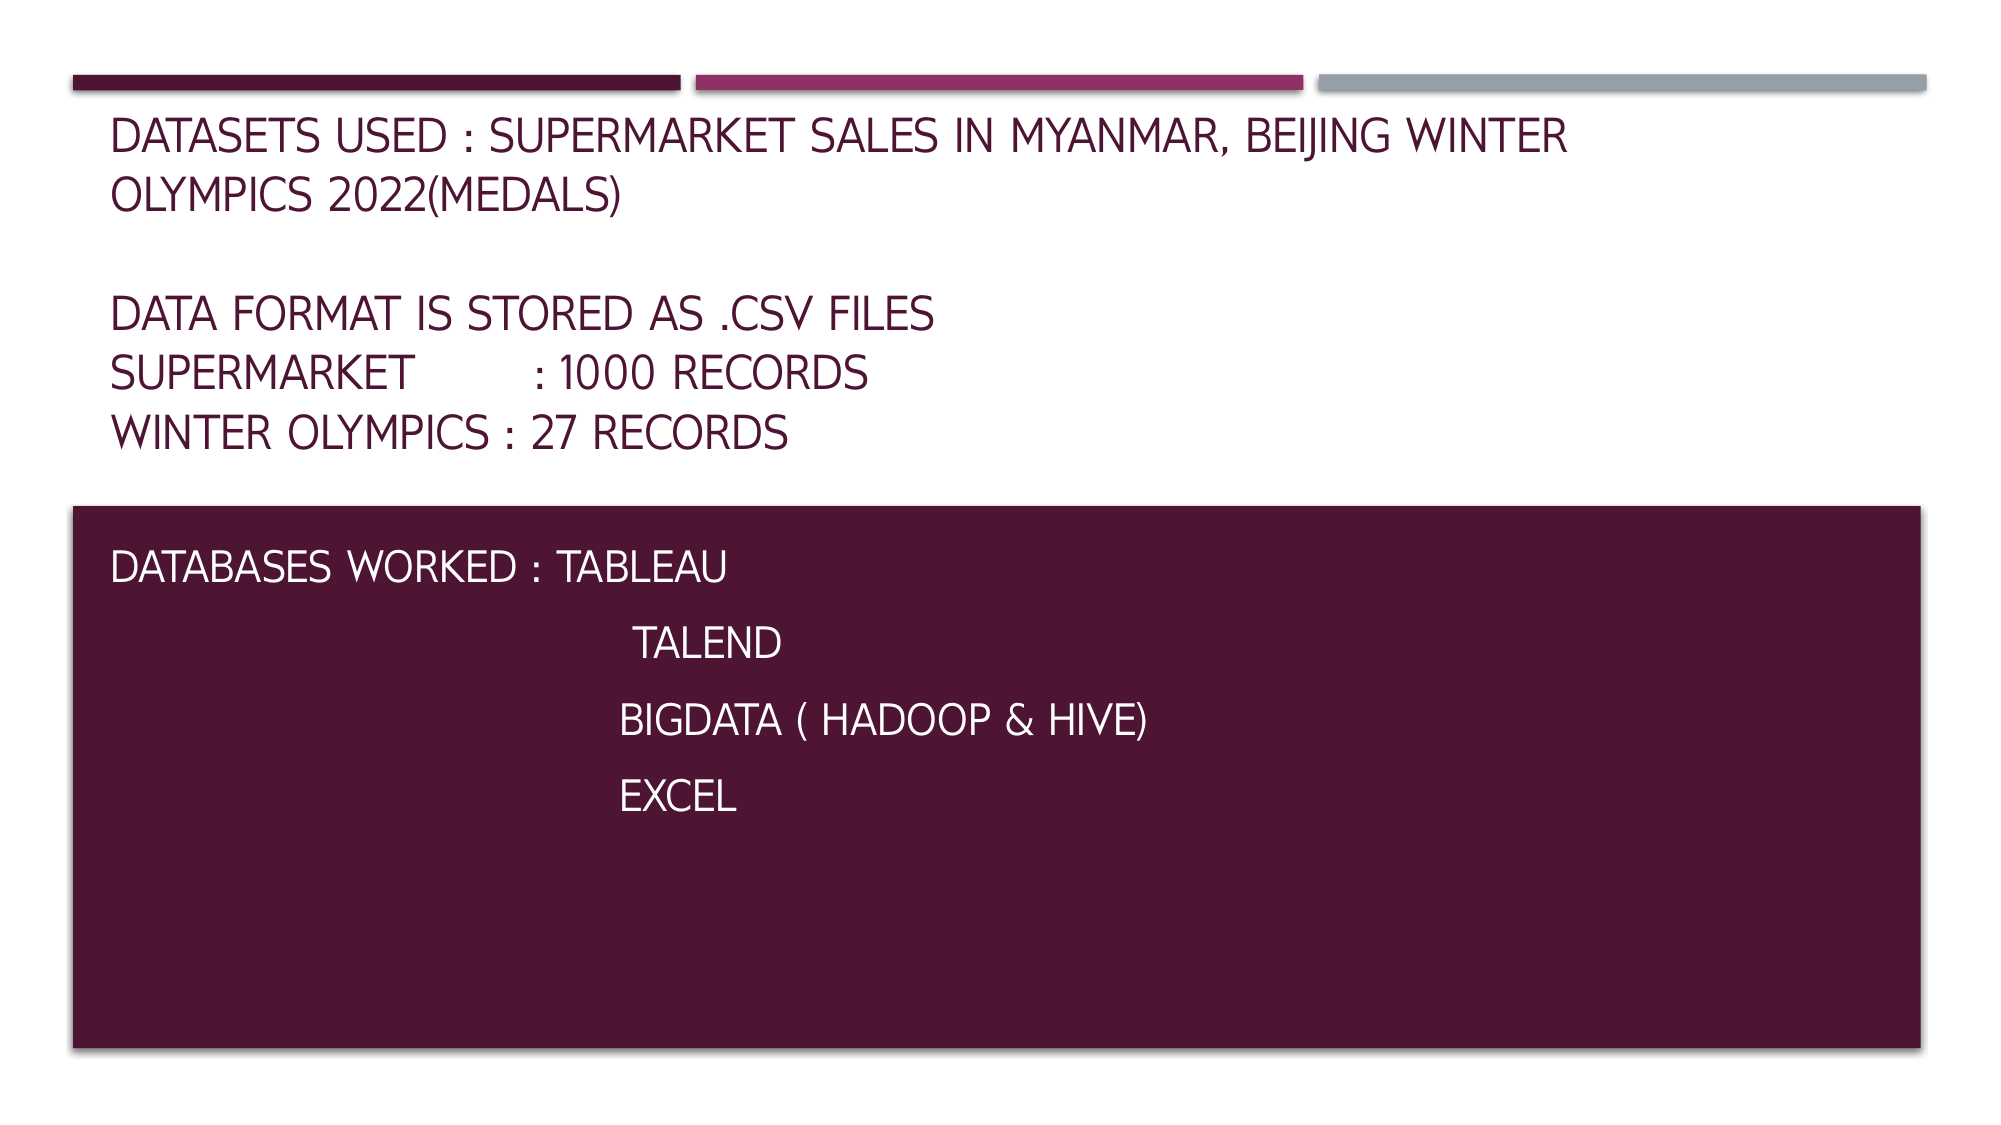

# Datasets used : Supermarket sales in Myanmar, Beijing winter           Olympics 2022(medals) data format is stored as .csv files Supermarket        : 1000 records Winter Olympics : 27 Records
Databases worked : TABLEAU
                                      Talend
                                     BIGDATA ( HADOOP & HIVE)
                                     EXCEL